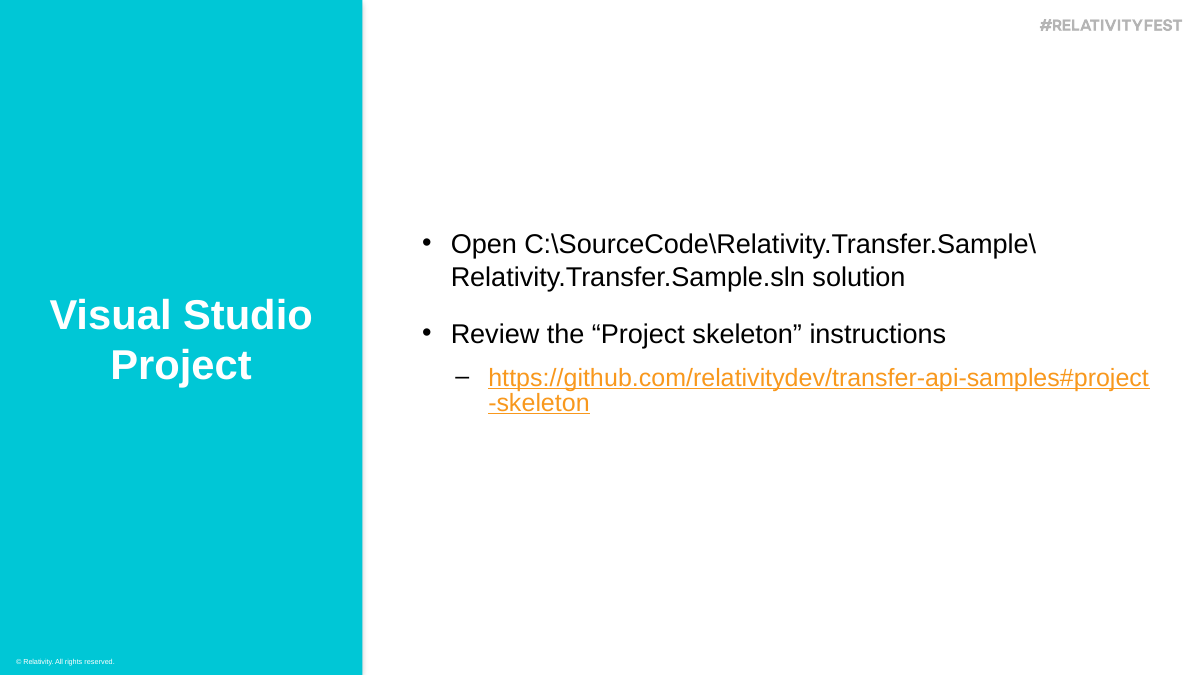

Open C:\SourceCode\Relativity.Transfer.Sample\ Relativity.Transfer.Sample.sln solution
Review the “Project skeleton” instructions
https://github.com/relativitydev/transfer-api-samples#project-skeleton

Visual Studio Project